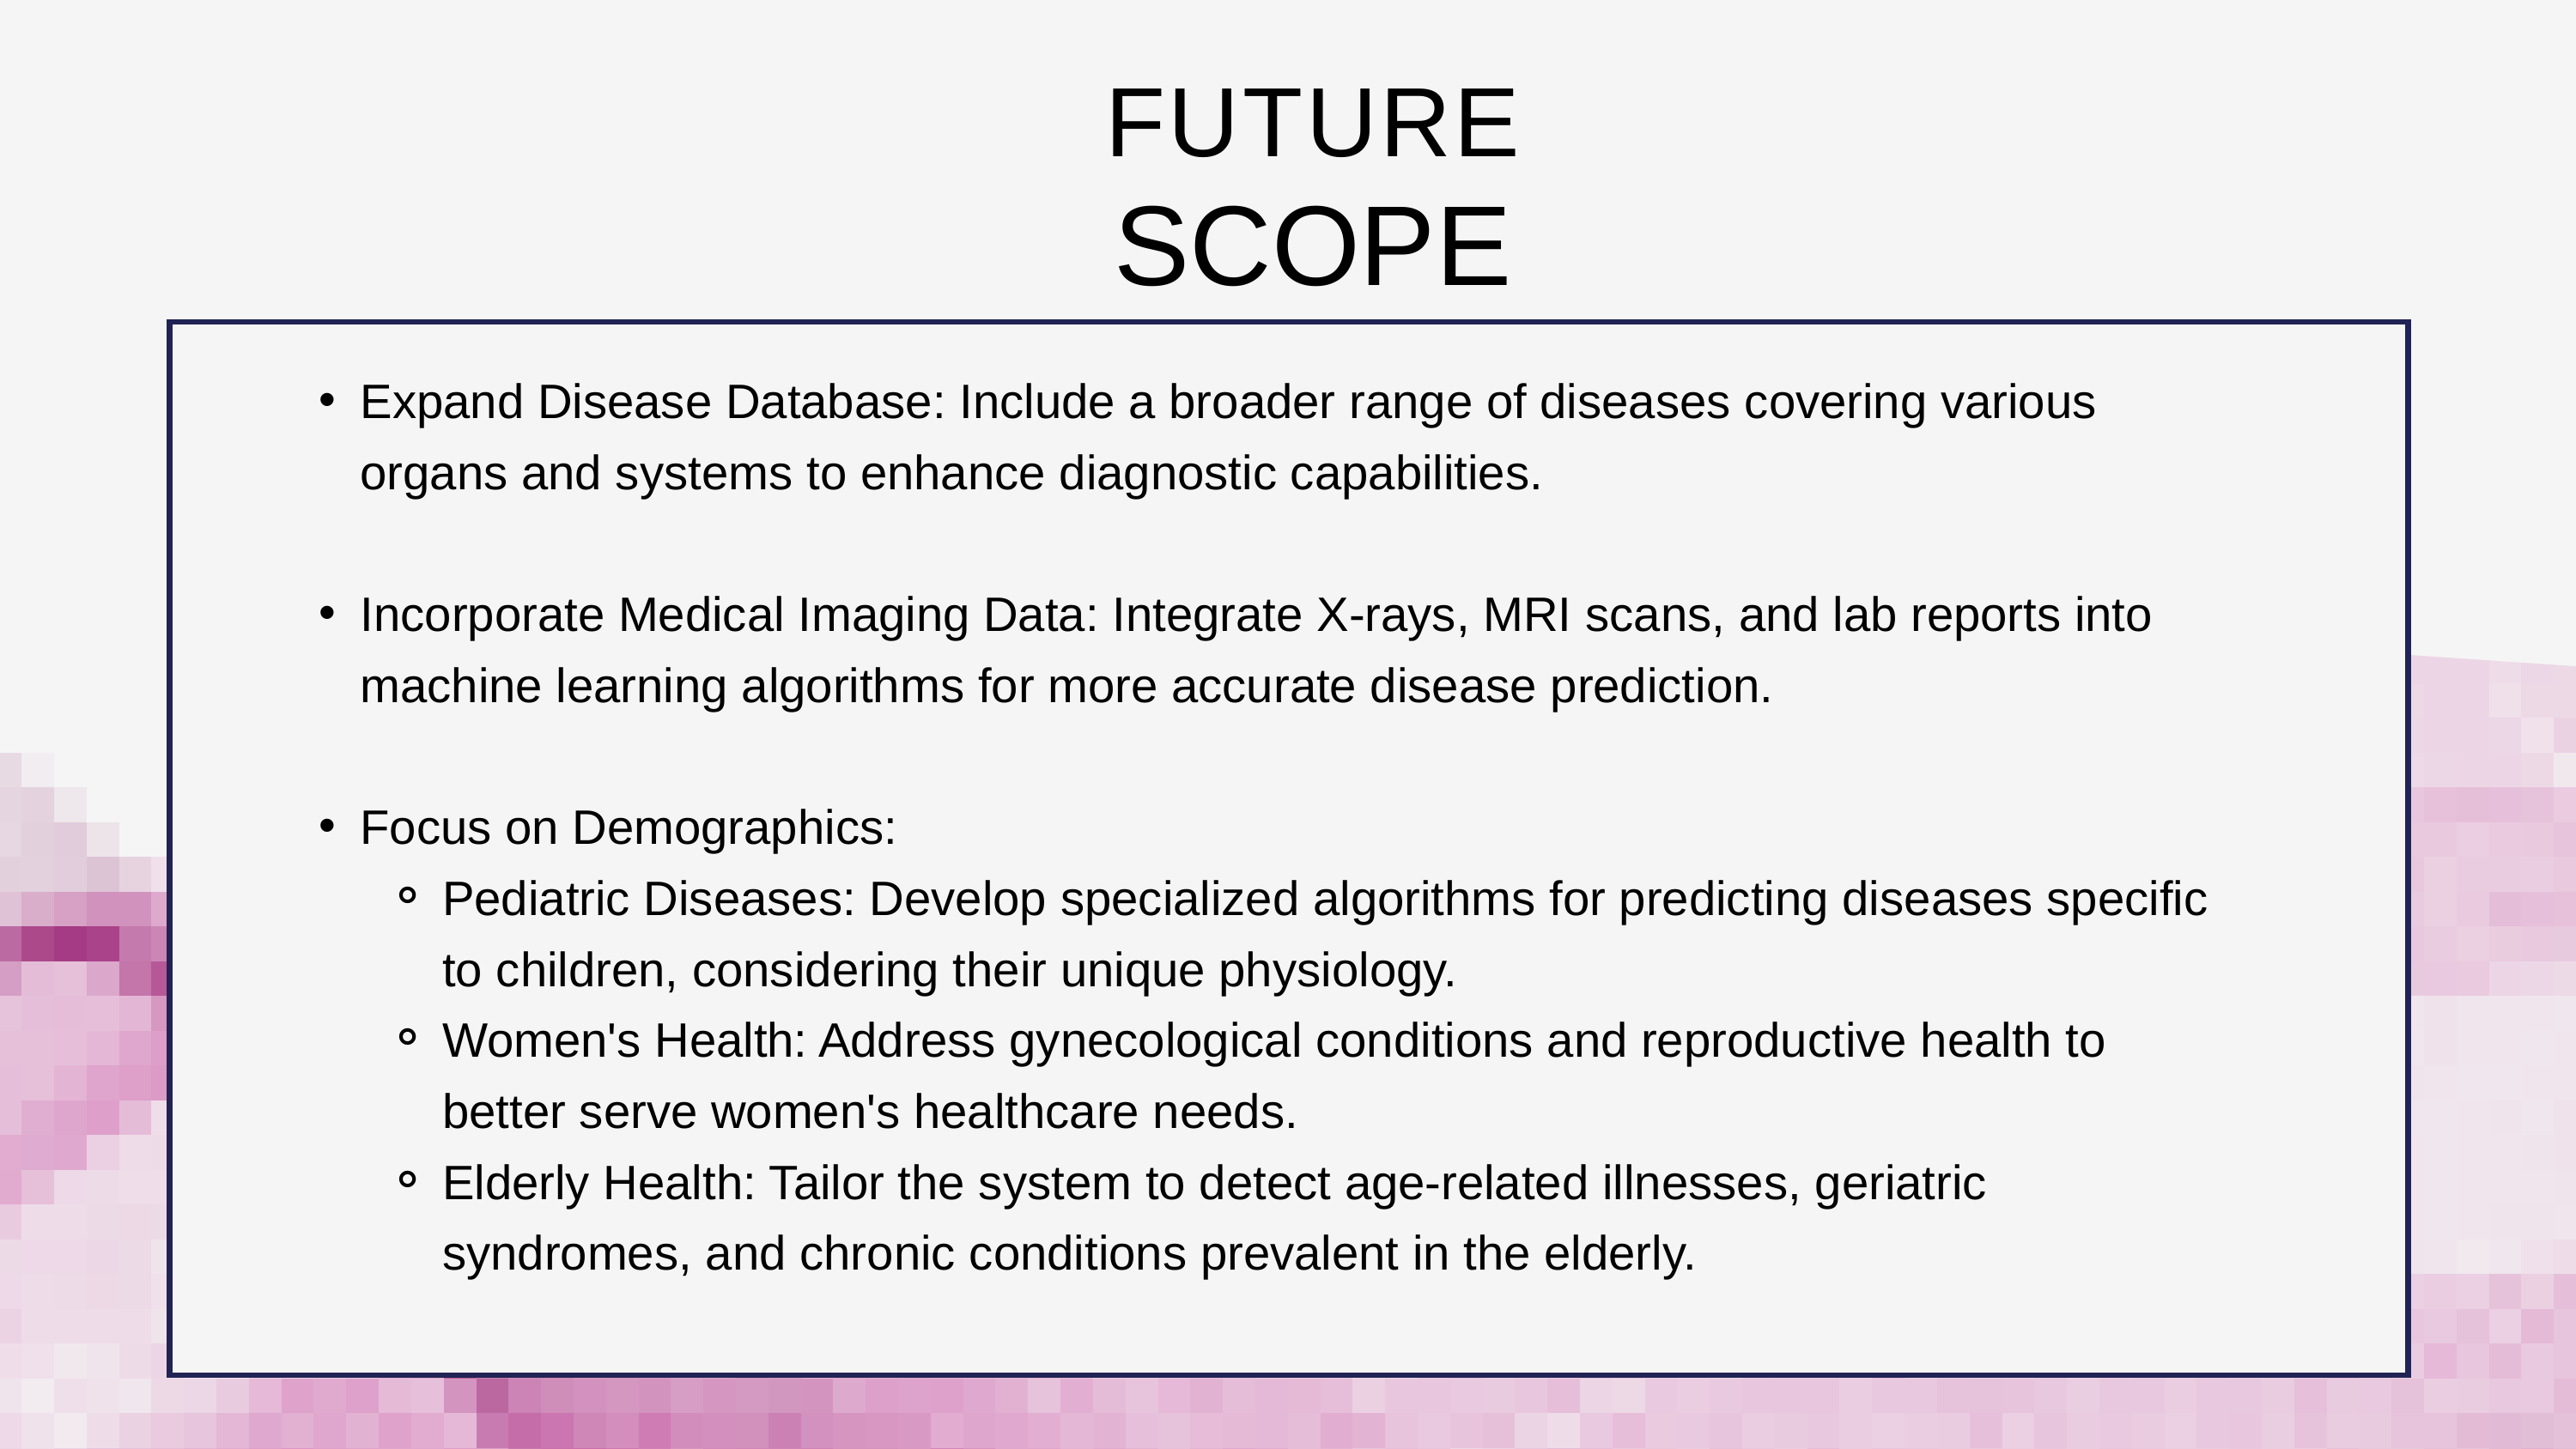

FUTURE
SCOPE

Expand Disease Database: Include a broader range of diseases covering various organs and systems to enhance diagnostic capabilities.

Incorporate Medical Imaging Data: Integrate X-rays, MRI scans, and lab reports into machine learning algorithms for more accurate disease prediction.

Focus on Demographics:
Pediatric Diseases: Develop specialized algorithms for predicting diseases specific to children, considering their unique physiology.
Women's Health: Address gynecological conditions and reproductive health to better serve women's healthcare needs.
Elderly Health: Tailor the system to detect age-related illnesses, geriatric syndromes, and chronic conditions prevalent in the elderly.